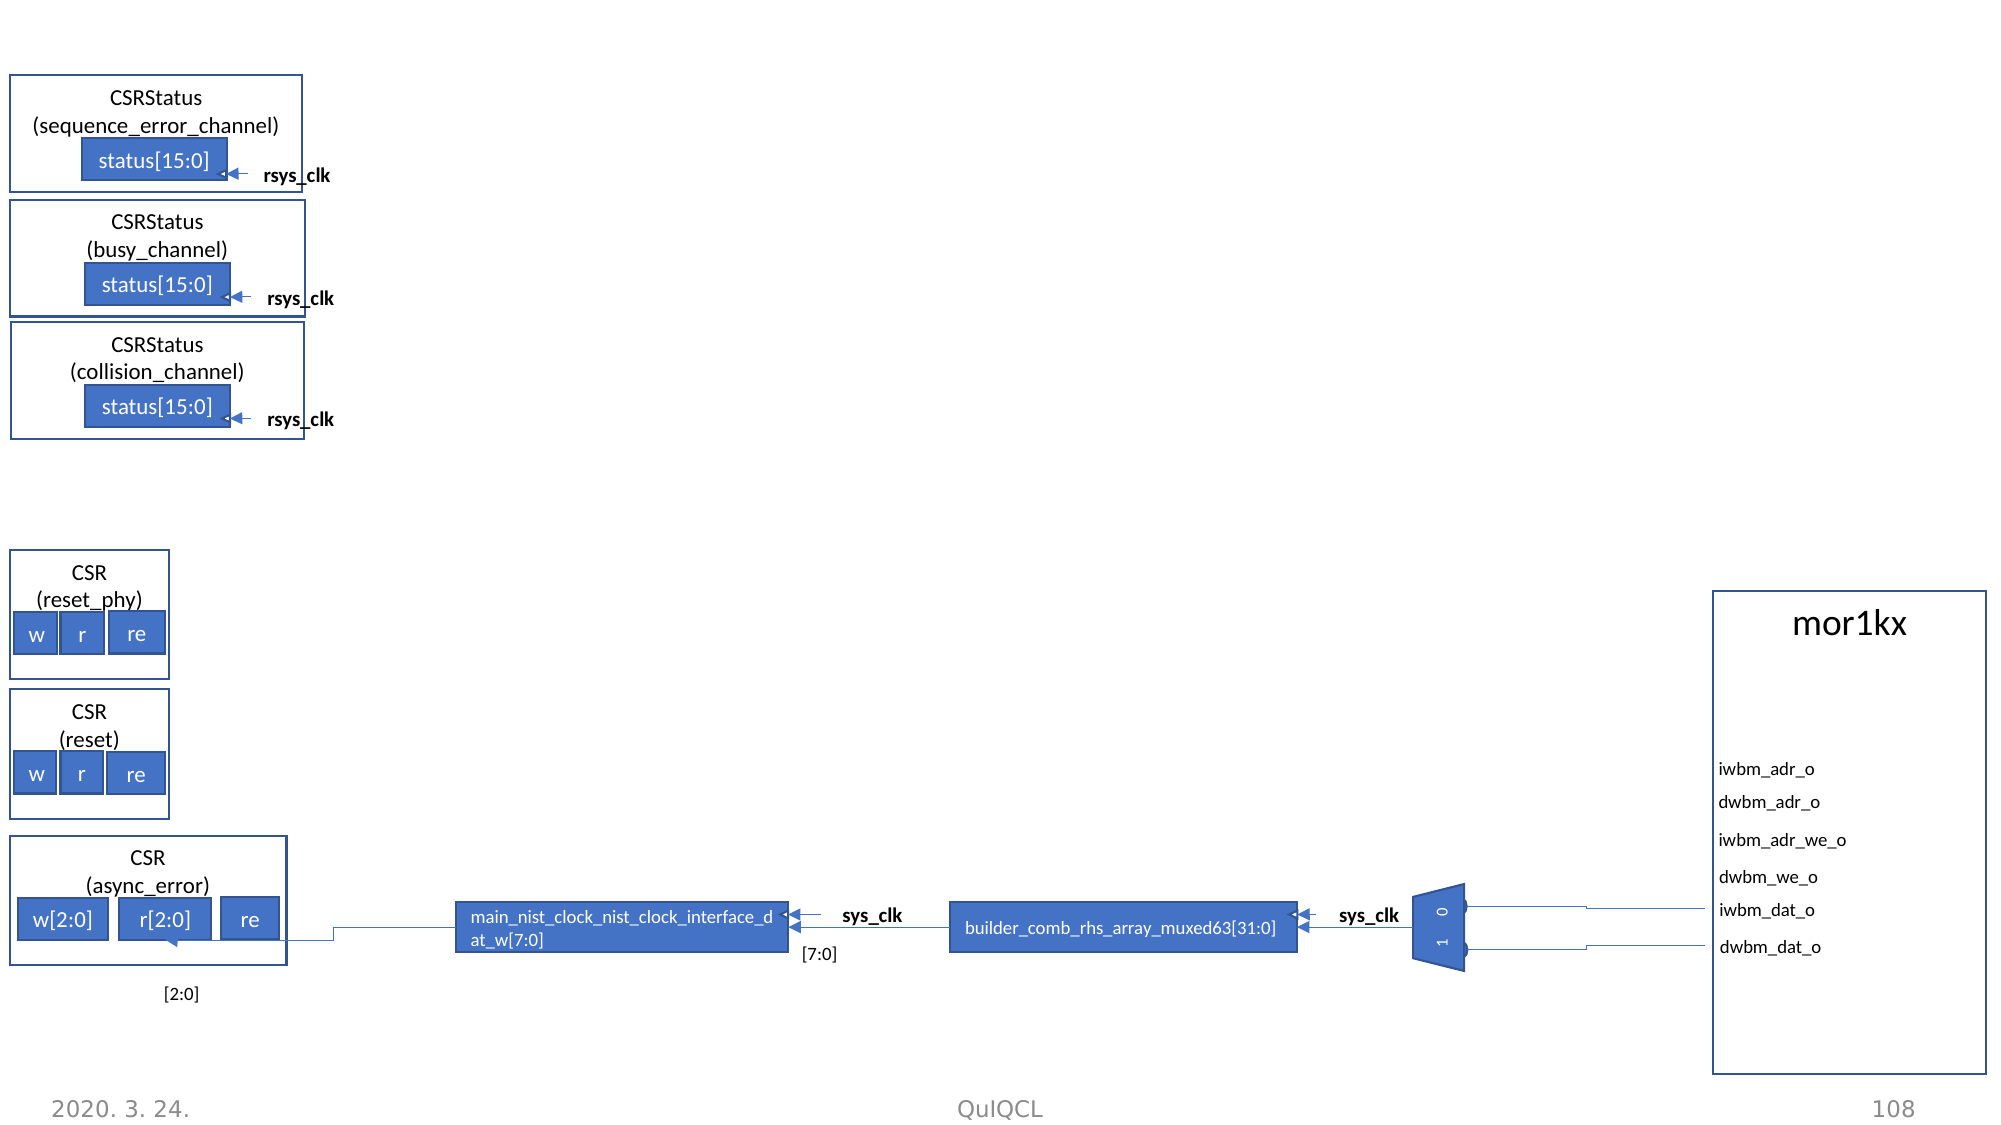

CSRStatus
(sequence_error_channel)
status[15:0]
rsys_clk

CSRStatus
(busy_channel)
status[15:0]
rsys_clk

CSRStatus
(collision_channel)
status[15:0]
rsys_clk

CSR
(reset_phy)
w
r
re
mor1kx
iwbm_adr_o
dwbm_adr_o
iwbm_adr_we_o
dwbm_we_o
iwbm_dat_o
dwbm_dat_o
CSR
(reset)
w
r
re
CSR
(async_error)
w[2:0]
r[2:0]
re
sys_clk
main_nist_clock_nist_clock_interface_dat_w[7:0]

[7:0]
sys_clk
builder_comb_rhs_array_muxed63[31:0]

1      0

[2:0]
2020. 3. 24.
QuIQCL
108